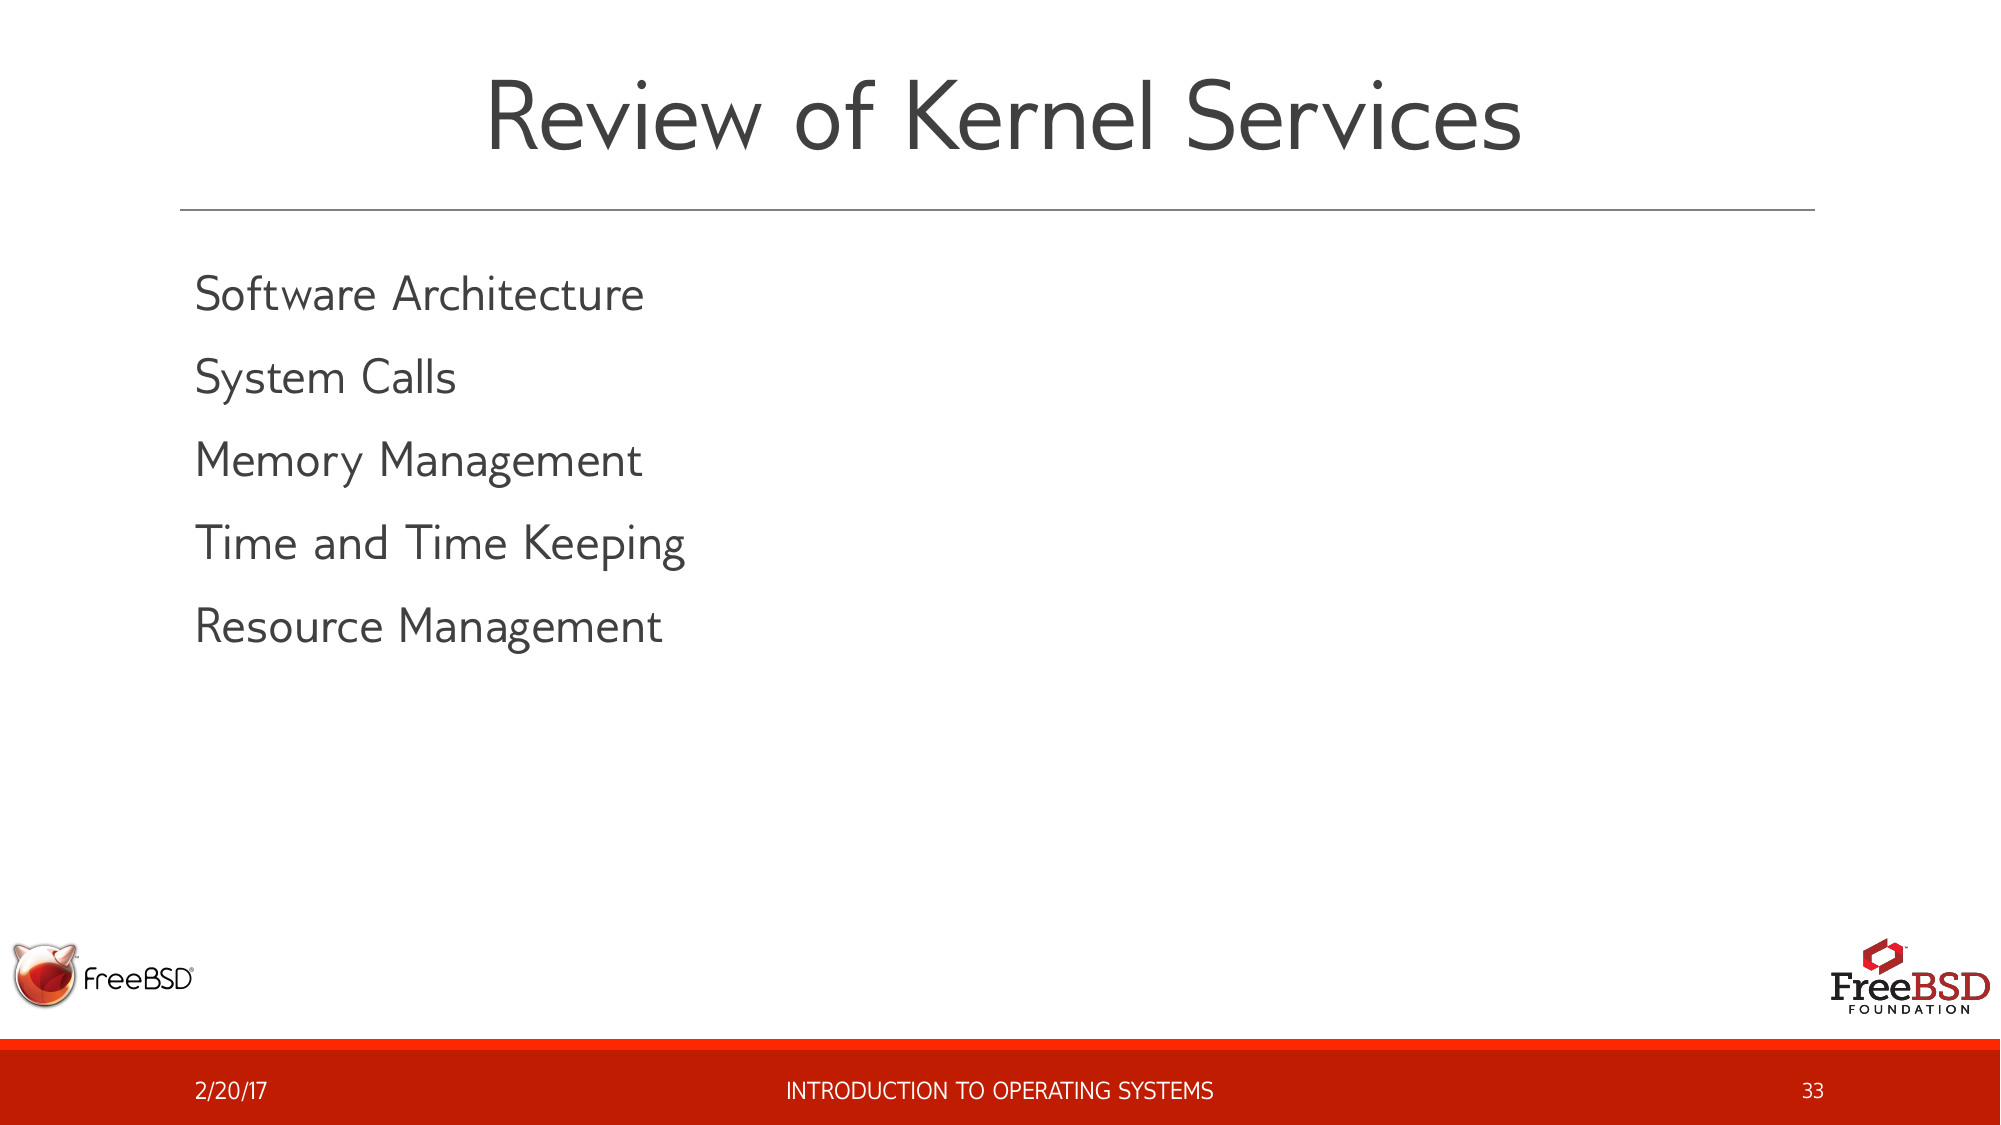

# Review of Kernel Services
Software Architecture
System Calls
Memory Management
Time and Time Keeping
Resource Management
2/20/17
Introduction to Operating Systems
33